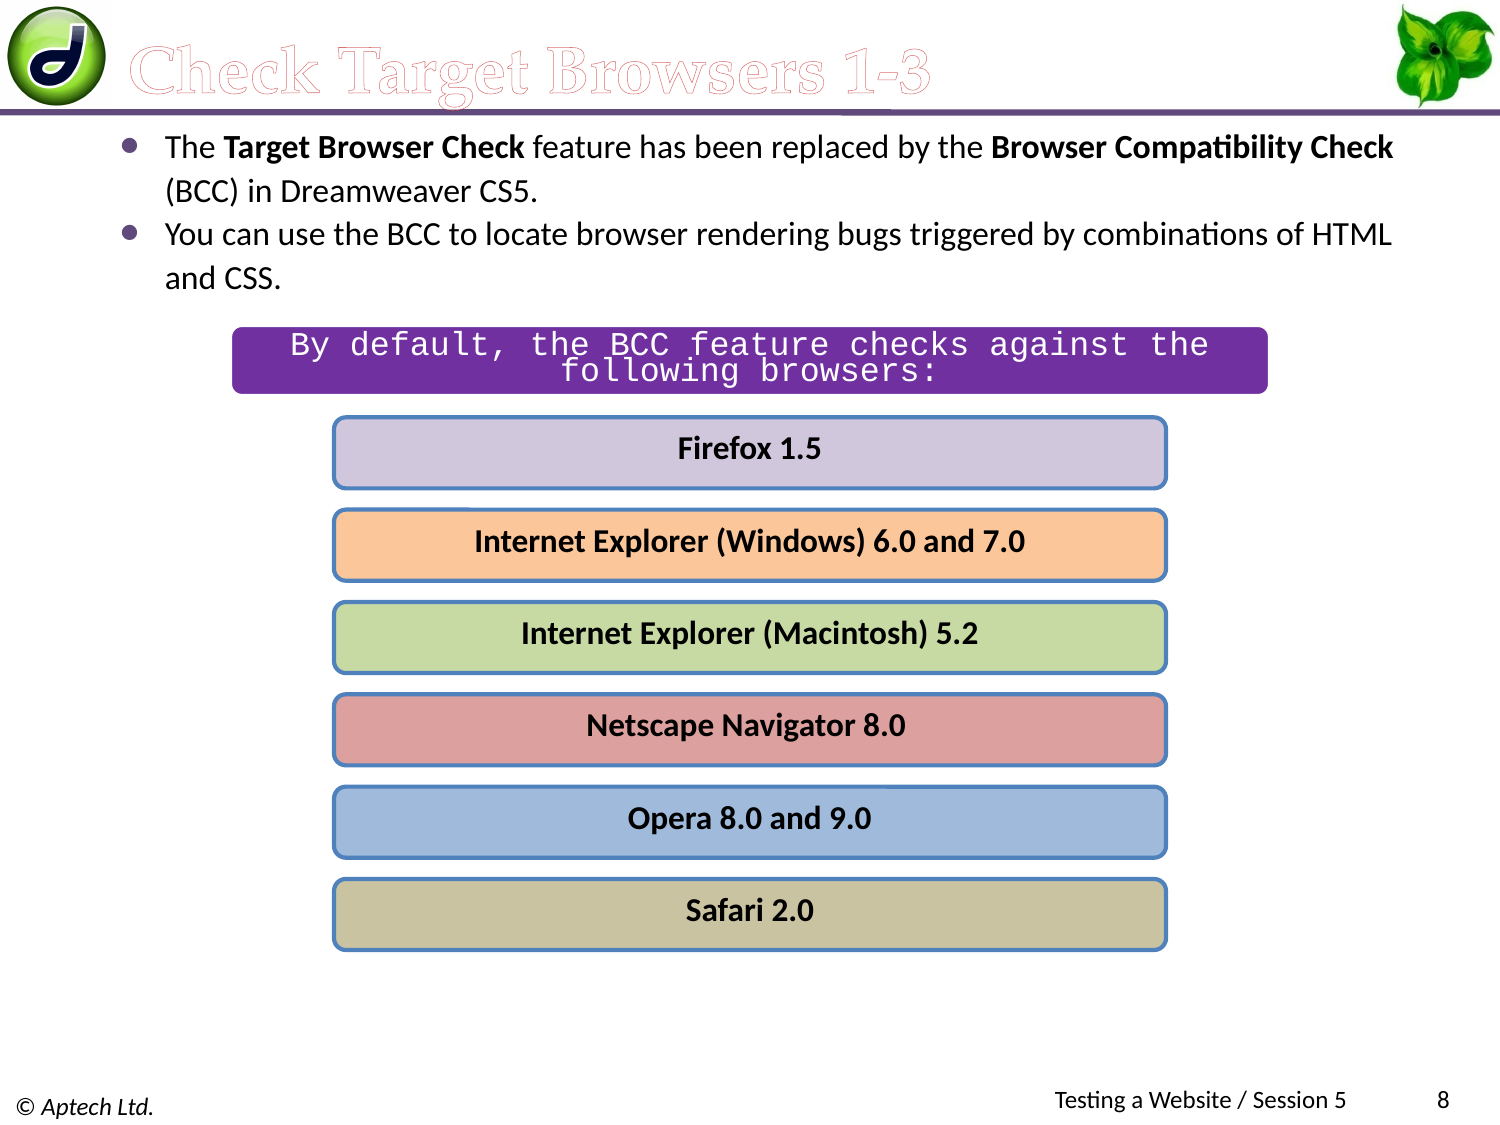

# Check Target Browsers 1-3
The Target Browser Check feature has been replaced by the Browser Compatibility Check (BCC) in Dreamweaver CS5.
You can use the BCC to locate browser rendering bugs triggered by combinations of HTML and CSS.
By default, the BCC feature checks against the following browsers:
Firefox 1.5
Internet Explorer (Windows) 6.0 and 7.0
Internet Explorer (Macintosh) 5.2
Netscape Navigator 8.0
Opera 8.0 and 9.0
Safari 2.0
Testing a Website / Session 5
8